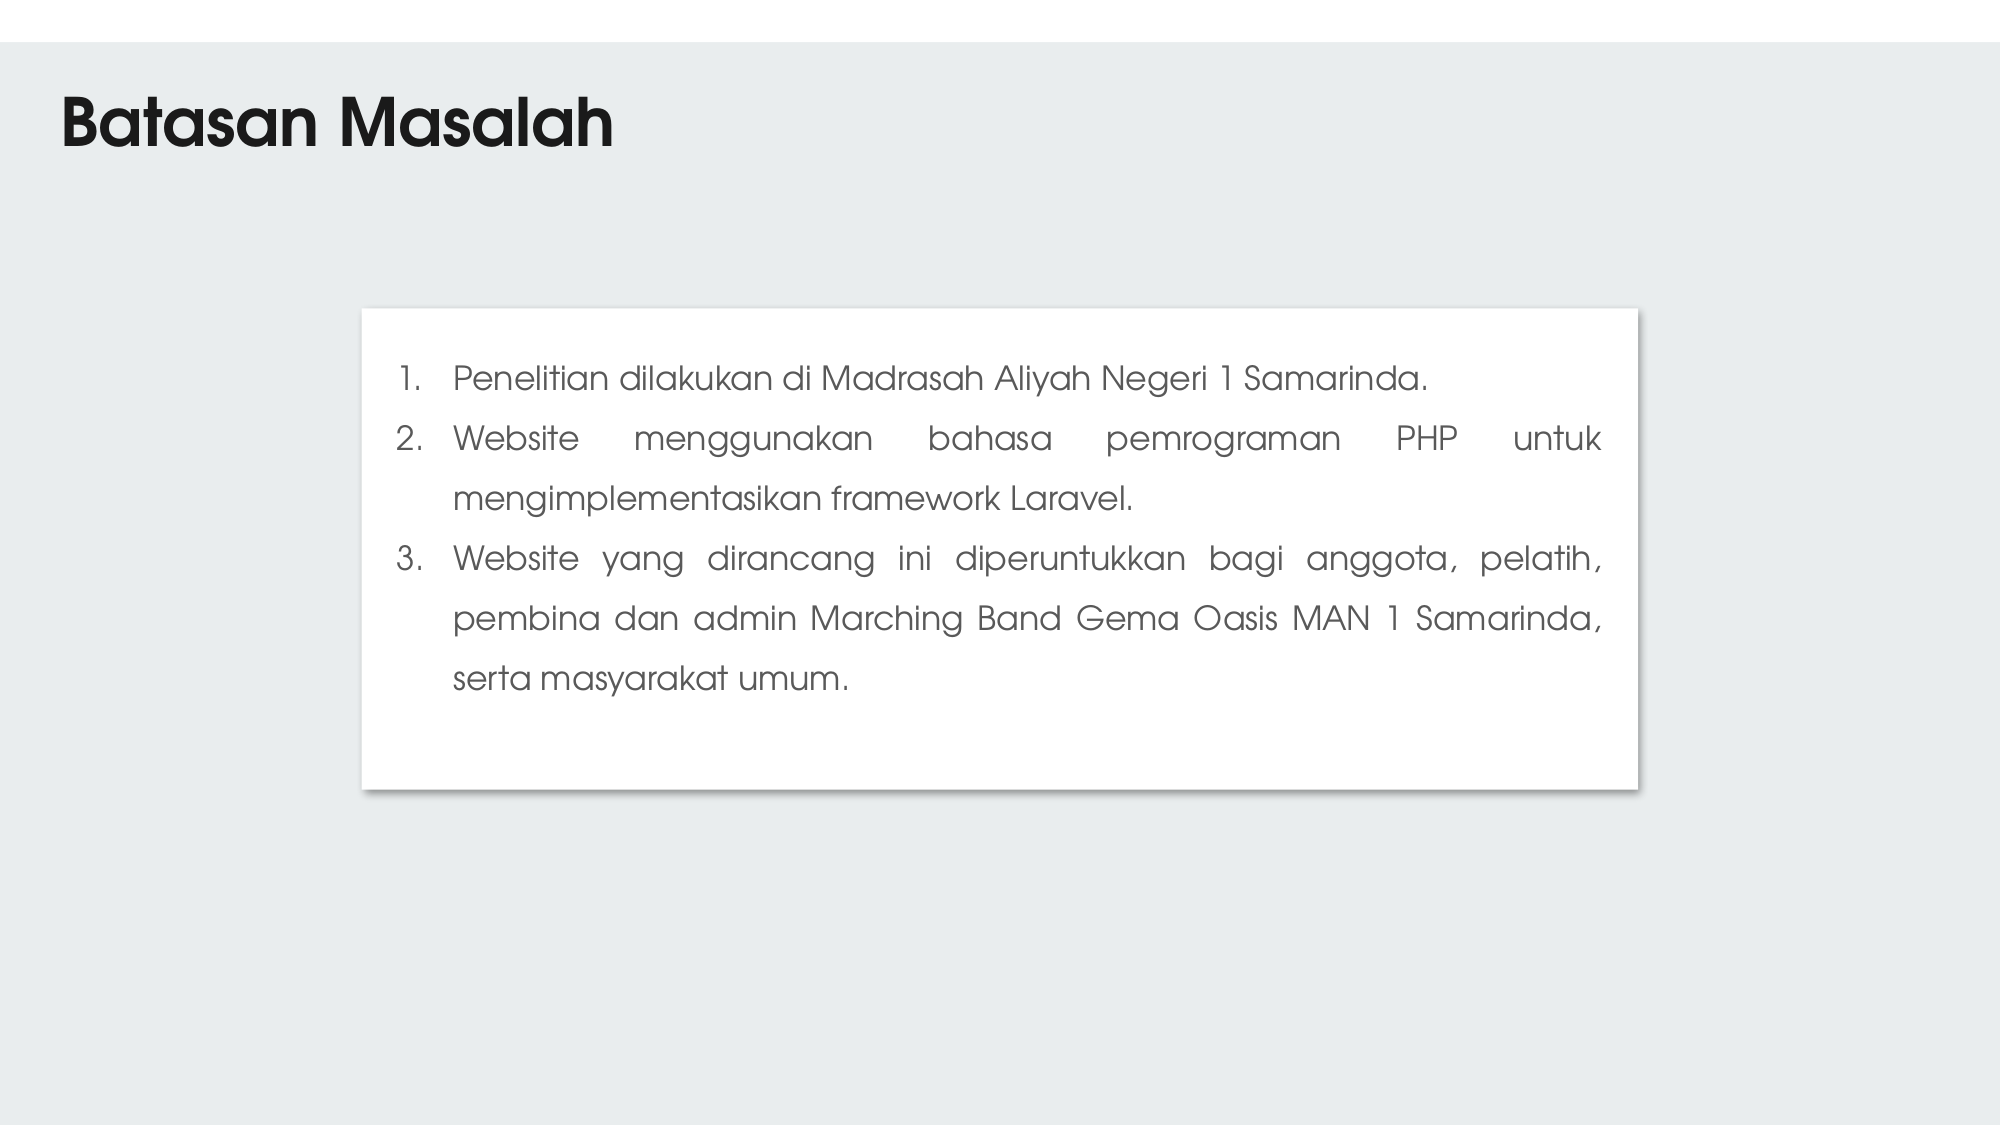

Batasan Masalah

Penelitian dilakukan di Madrasah Aliyah Negeri 1 Samarinda.
Website menggunakan bahasa pemrograman PHP untuk mengimplementasikan framework Laravel.
Website yang dirancang ini diperuntukkan bagi anggota, pelatih, pembina dan admin Marching Band Gema Oasis MAN 1 Samarinda, serta masyarakat umum.